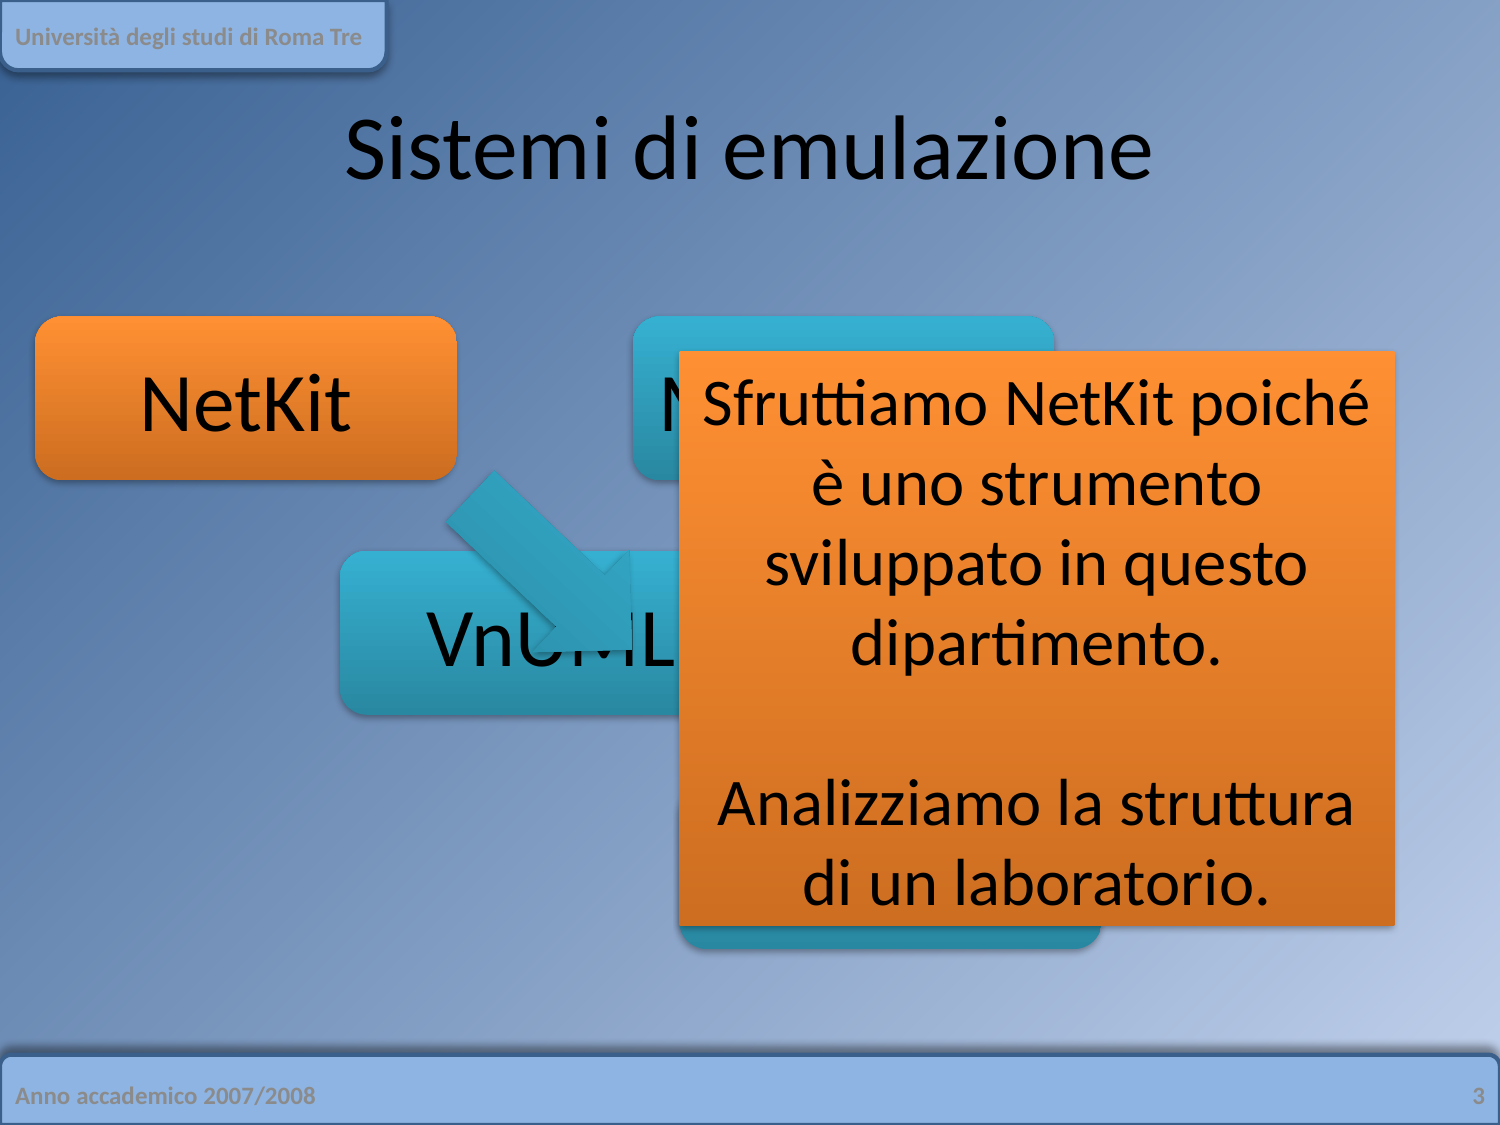

Università degli studi di Roma Tre
# Sistemi di emulazione
NetKit
MarionNet
Sfruttiamo NetKit poiché è uno strumento sviluppato in questo dipartimento.

Analizziamo la struttura di un laboratorio.

VnUML
Imunes
Qemu
…
Anno accademico 2007/2008
3